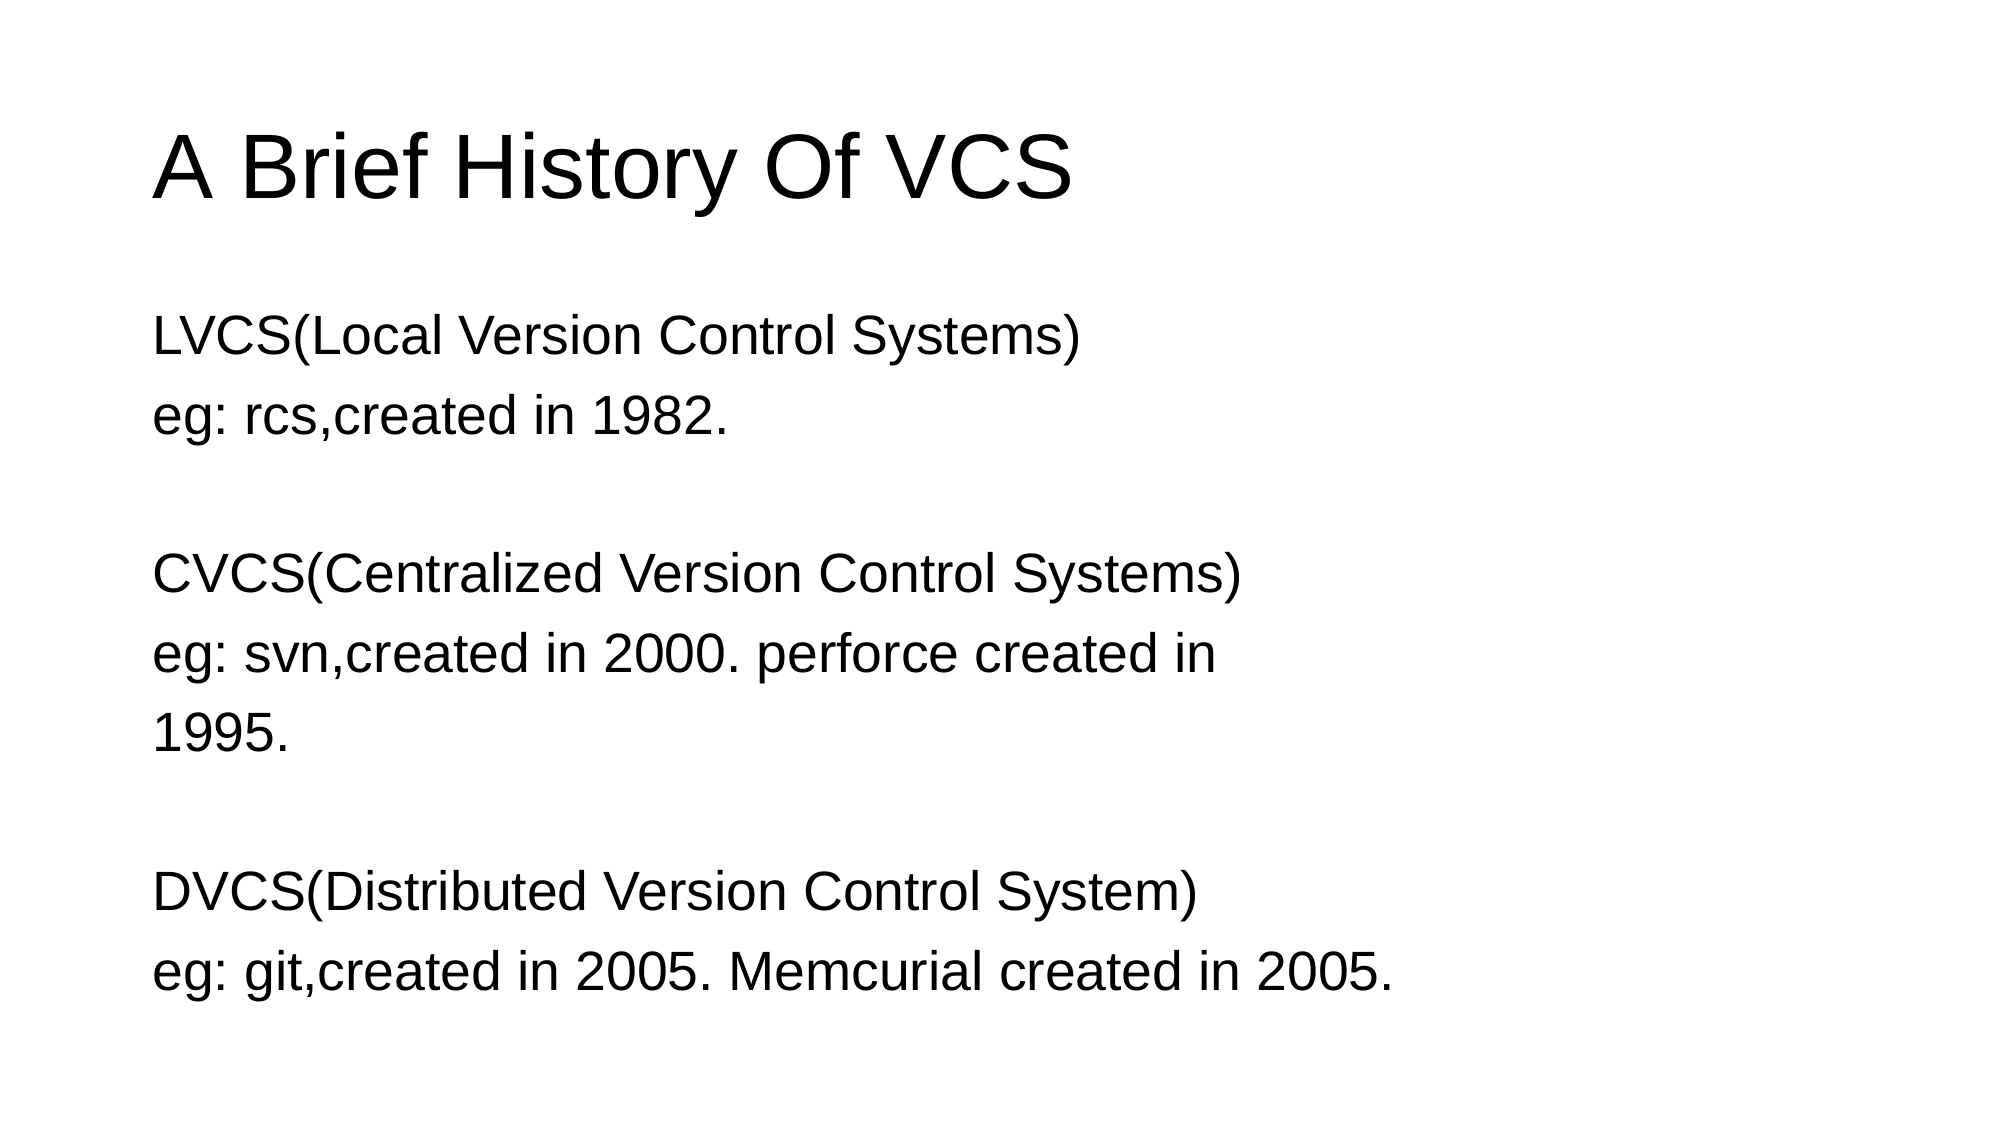

# A Brief History Of VCS
LVCS(Local Version Control Systems)
eg: rcs,created in 1982.

CVCS(Centralized Version Control Systems)
eg: svn,created in 2000. perforce created in
1995.

DVCS(Distributed Version Control System)
eg: git,created in 2005. Memcurial created in 2005.